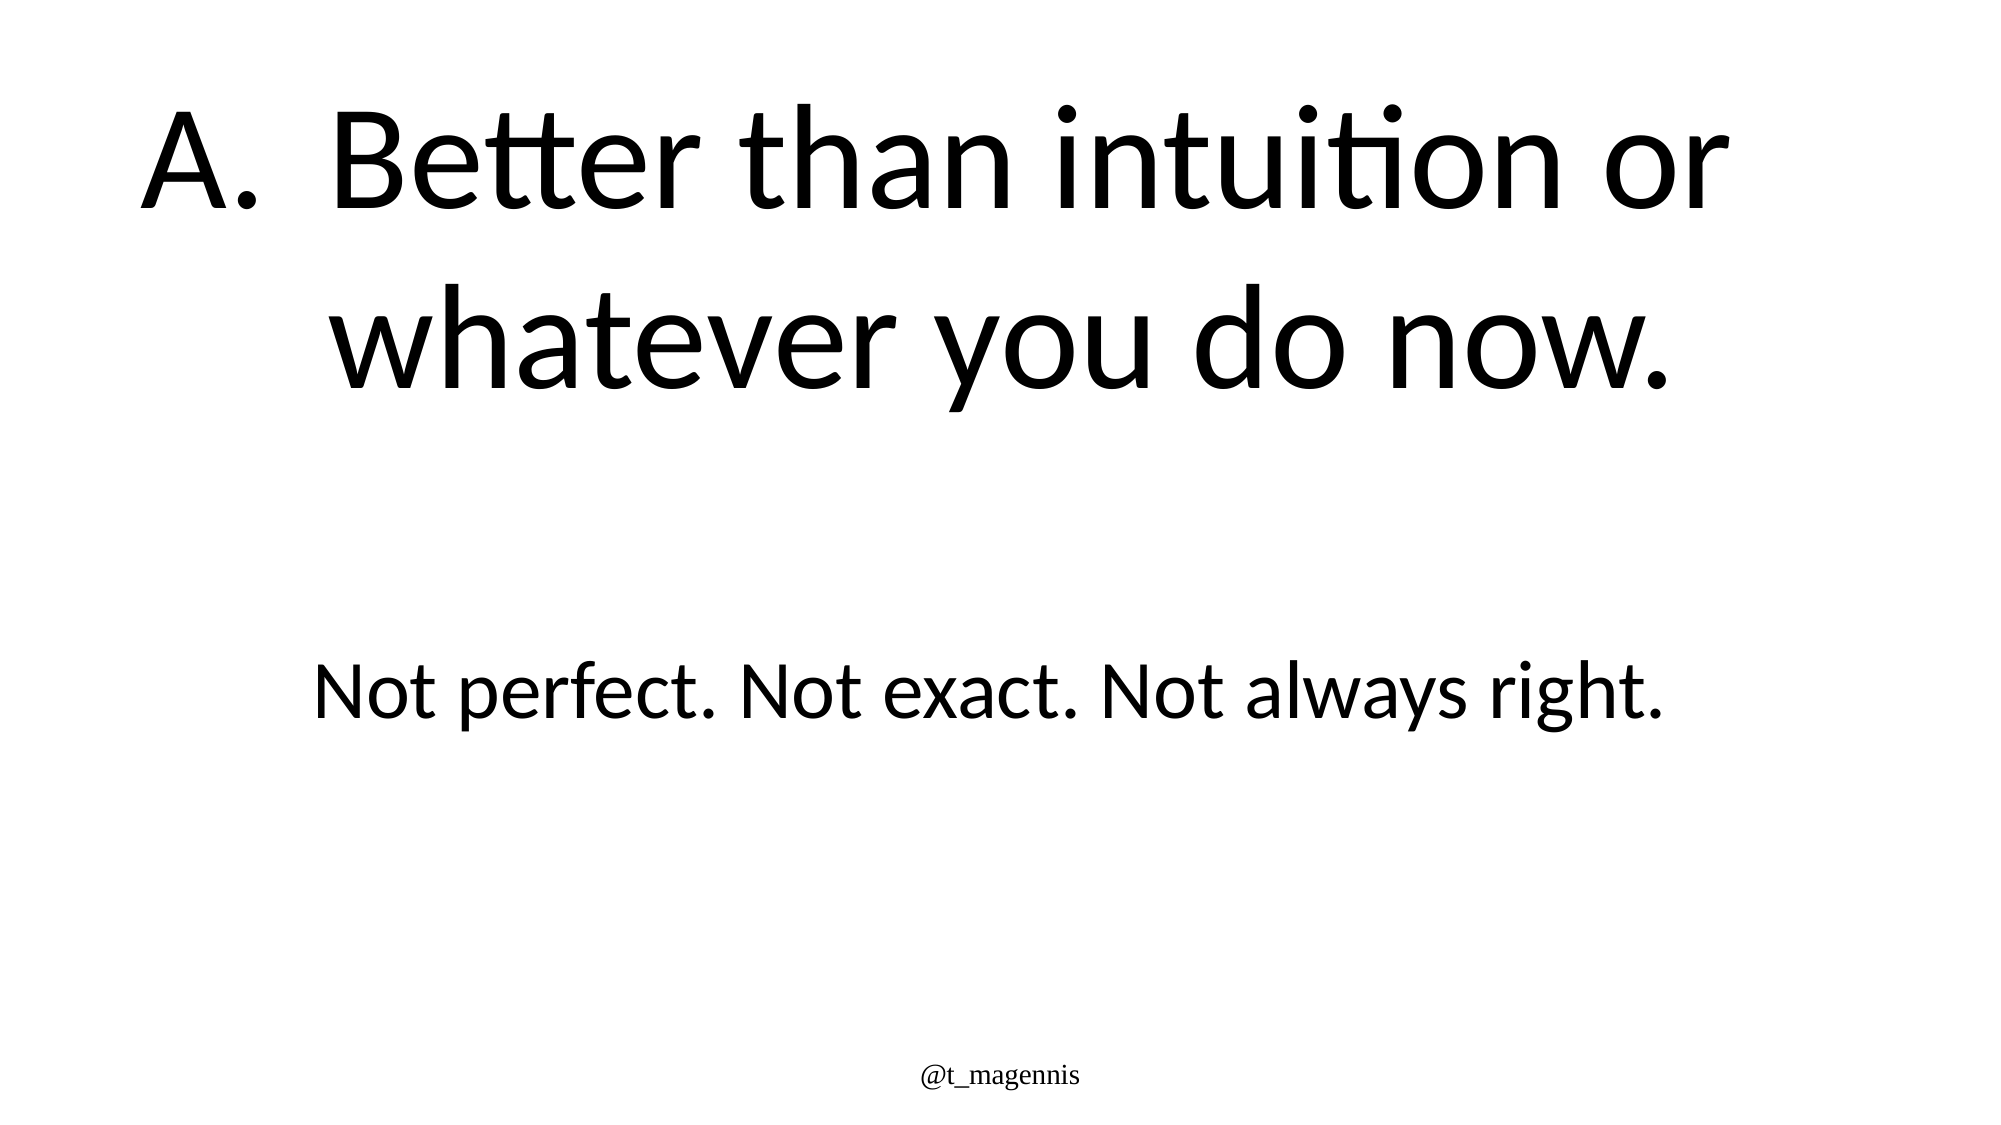

Better than intuition or
whatever you do now.
Not perfect. Not exact. Not always right.
@t_magennis